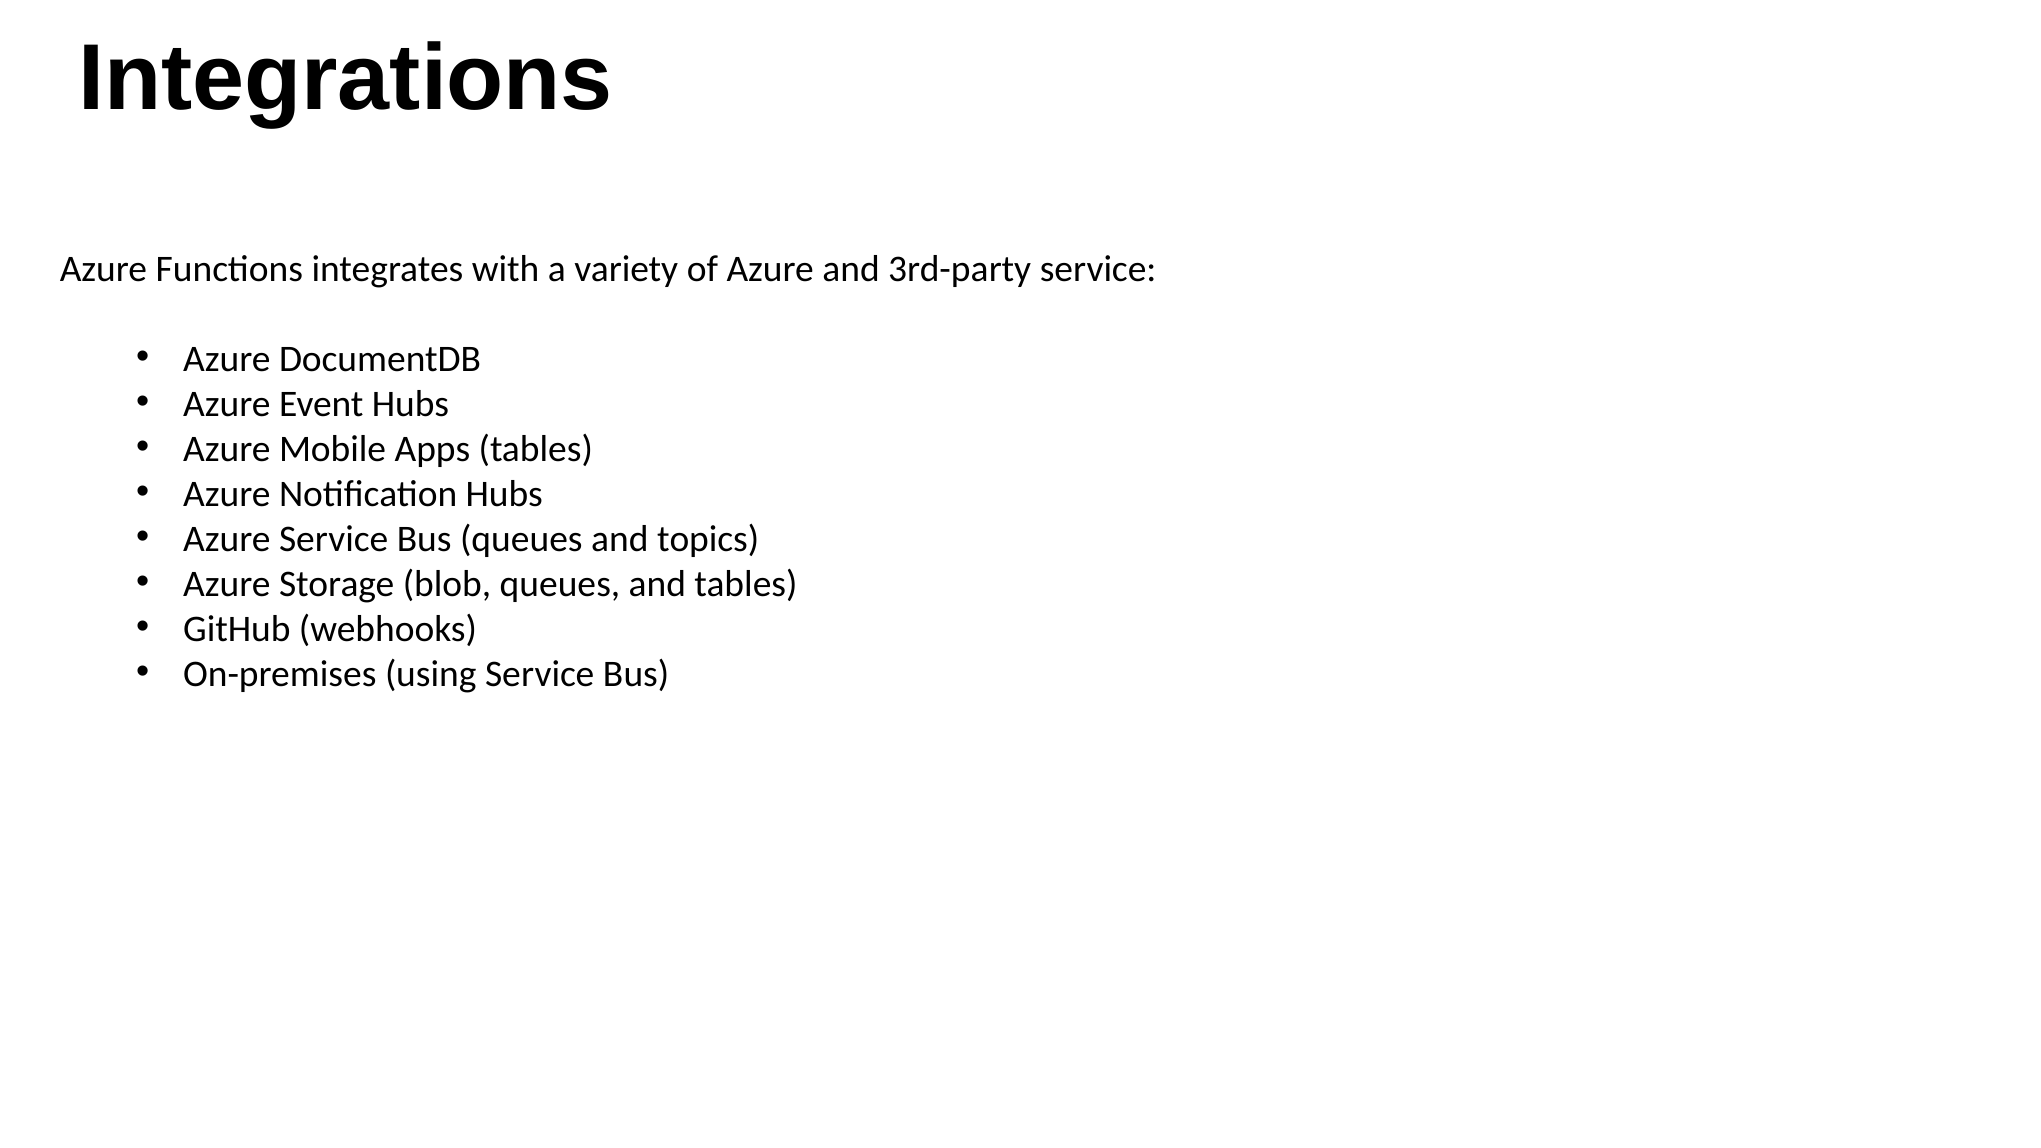

# Integrations
Azure Functions integrates with a variety of Azure and 3rd-party service:

Azure DocumentDB
Azure Event Hubs
Azure Mobile Apps (tables)
Azure Notification Hubs
Azure Service Bus (queues and topics)
Azure Storage (blob, queues, and tables)
GitHub (webhooks)
On-premises (using Service Bus)